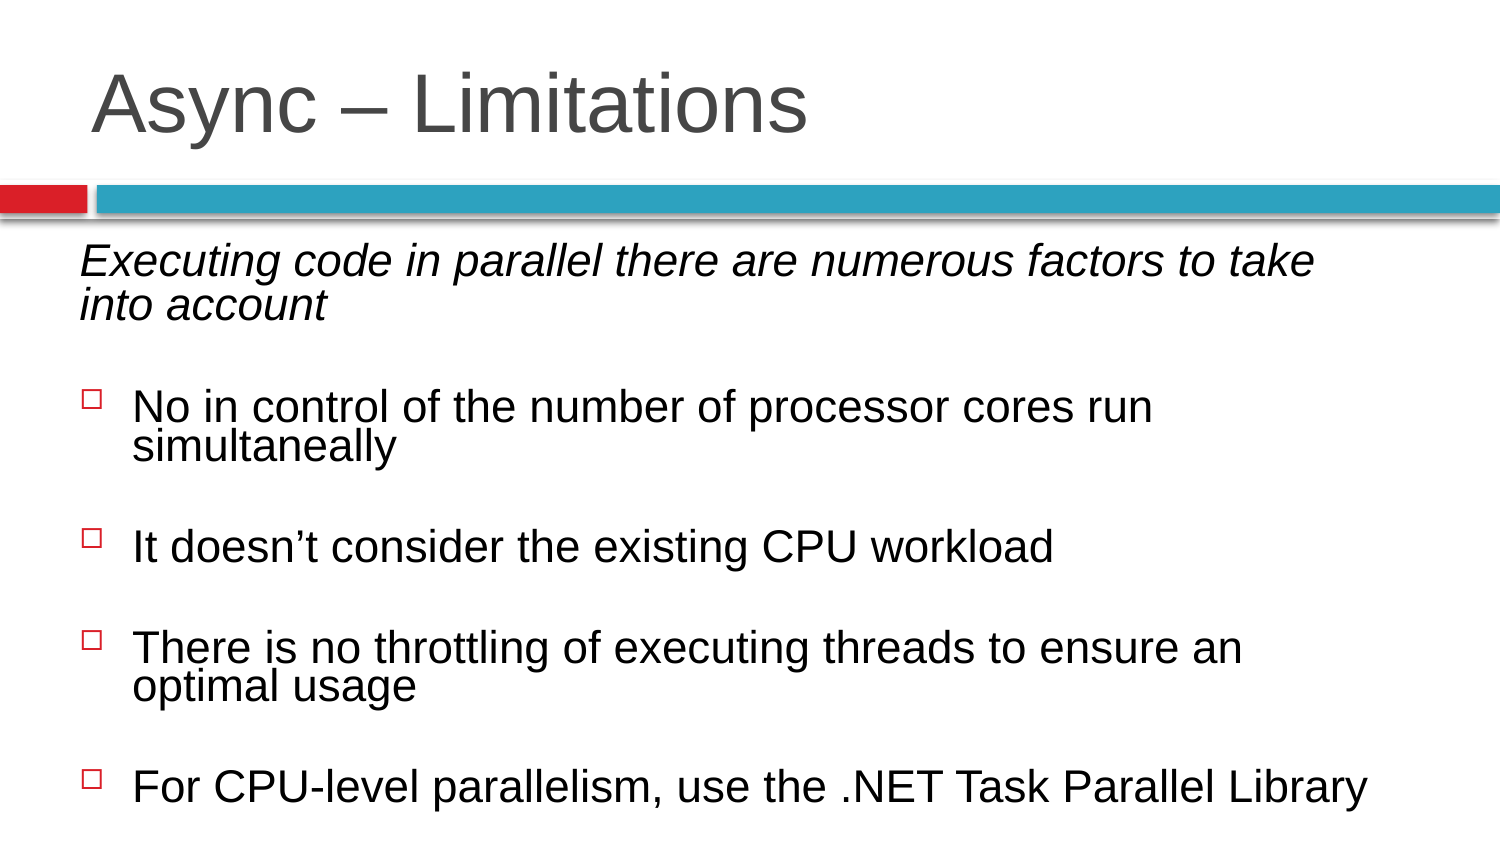

# Async – Limitations
Executing code in parallel there are numerous factors to take into account
No in control of the number of processor cores run simultaneally
It doesn’t consider the existing CPU workload
There is no throttling of executing threads to ensure an optimal usage
For CPU-level parallelism, use the .NET Task Parallel Library